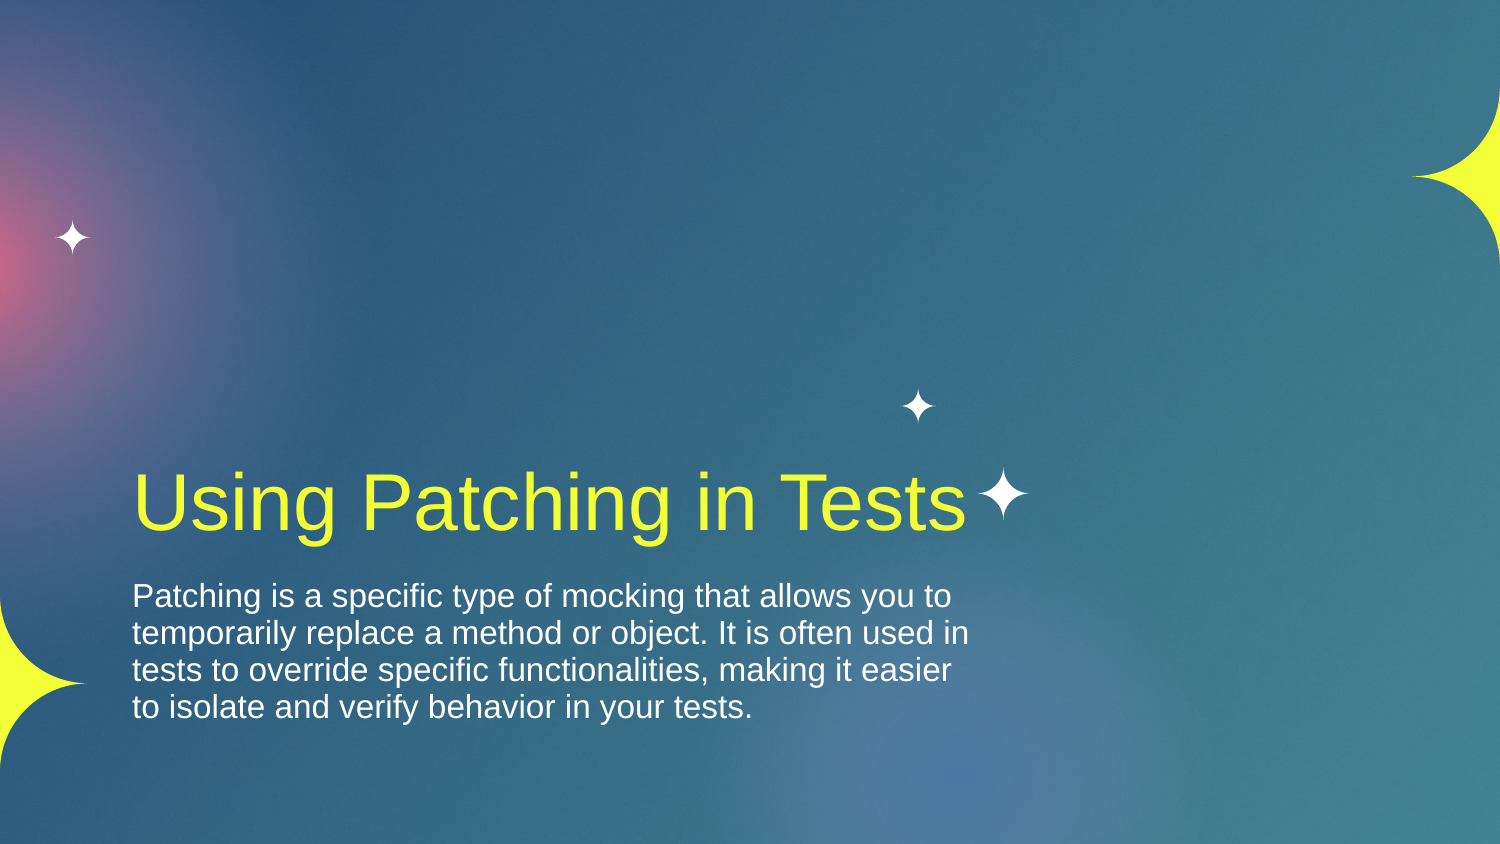

# Using Patching in Tests
Patching is a specific type of mocking that allows you to temporarily replace a method or object. It is often used in tests to override specific functionalities, making it easier to isolate and verify behavior in your tests.